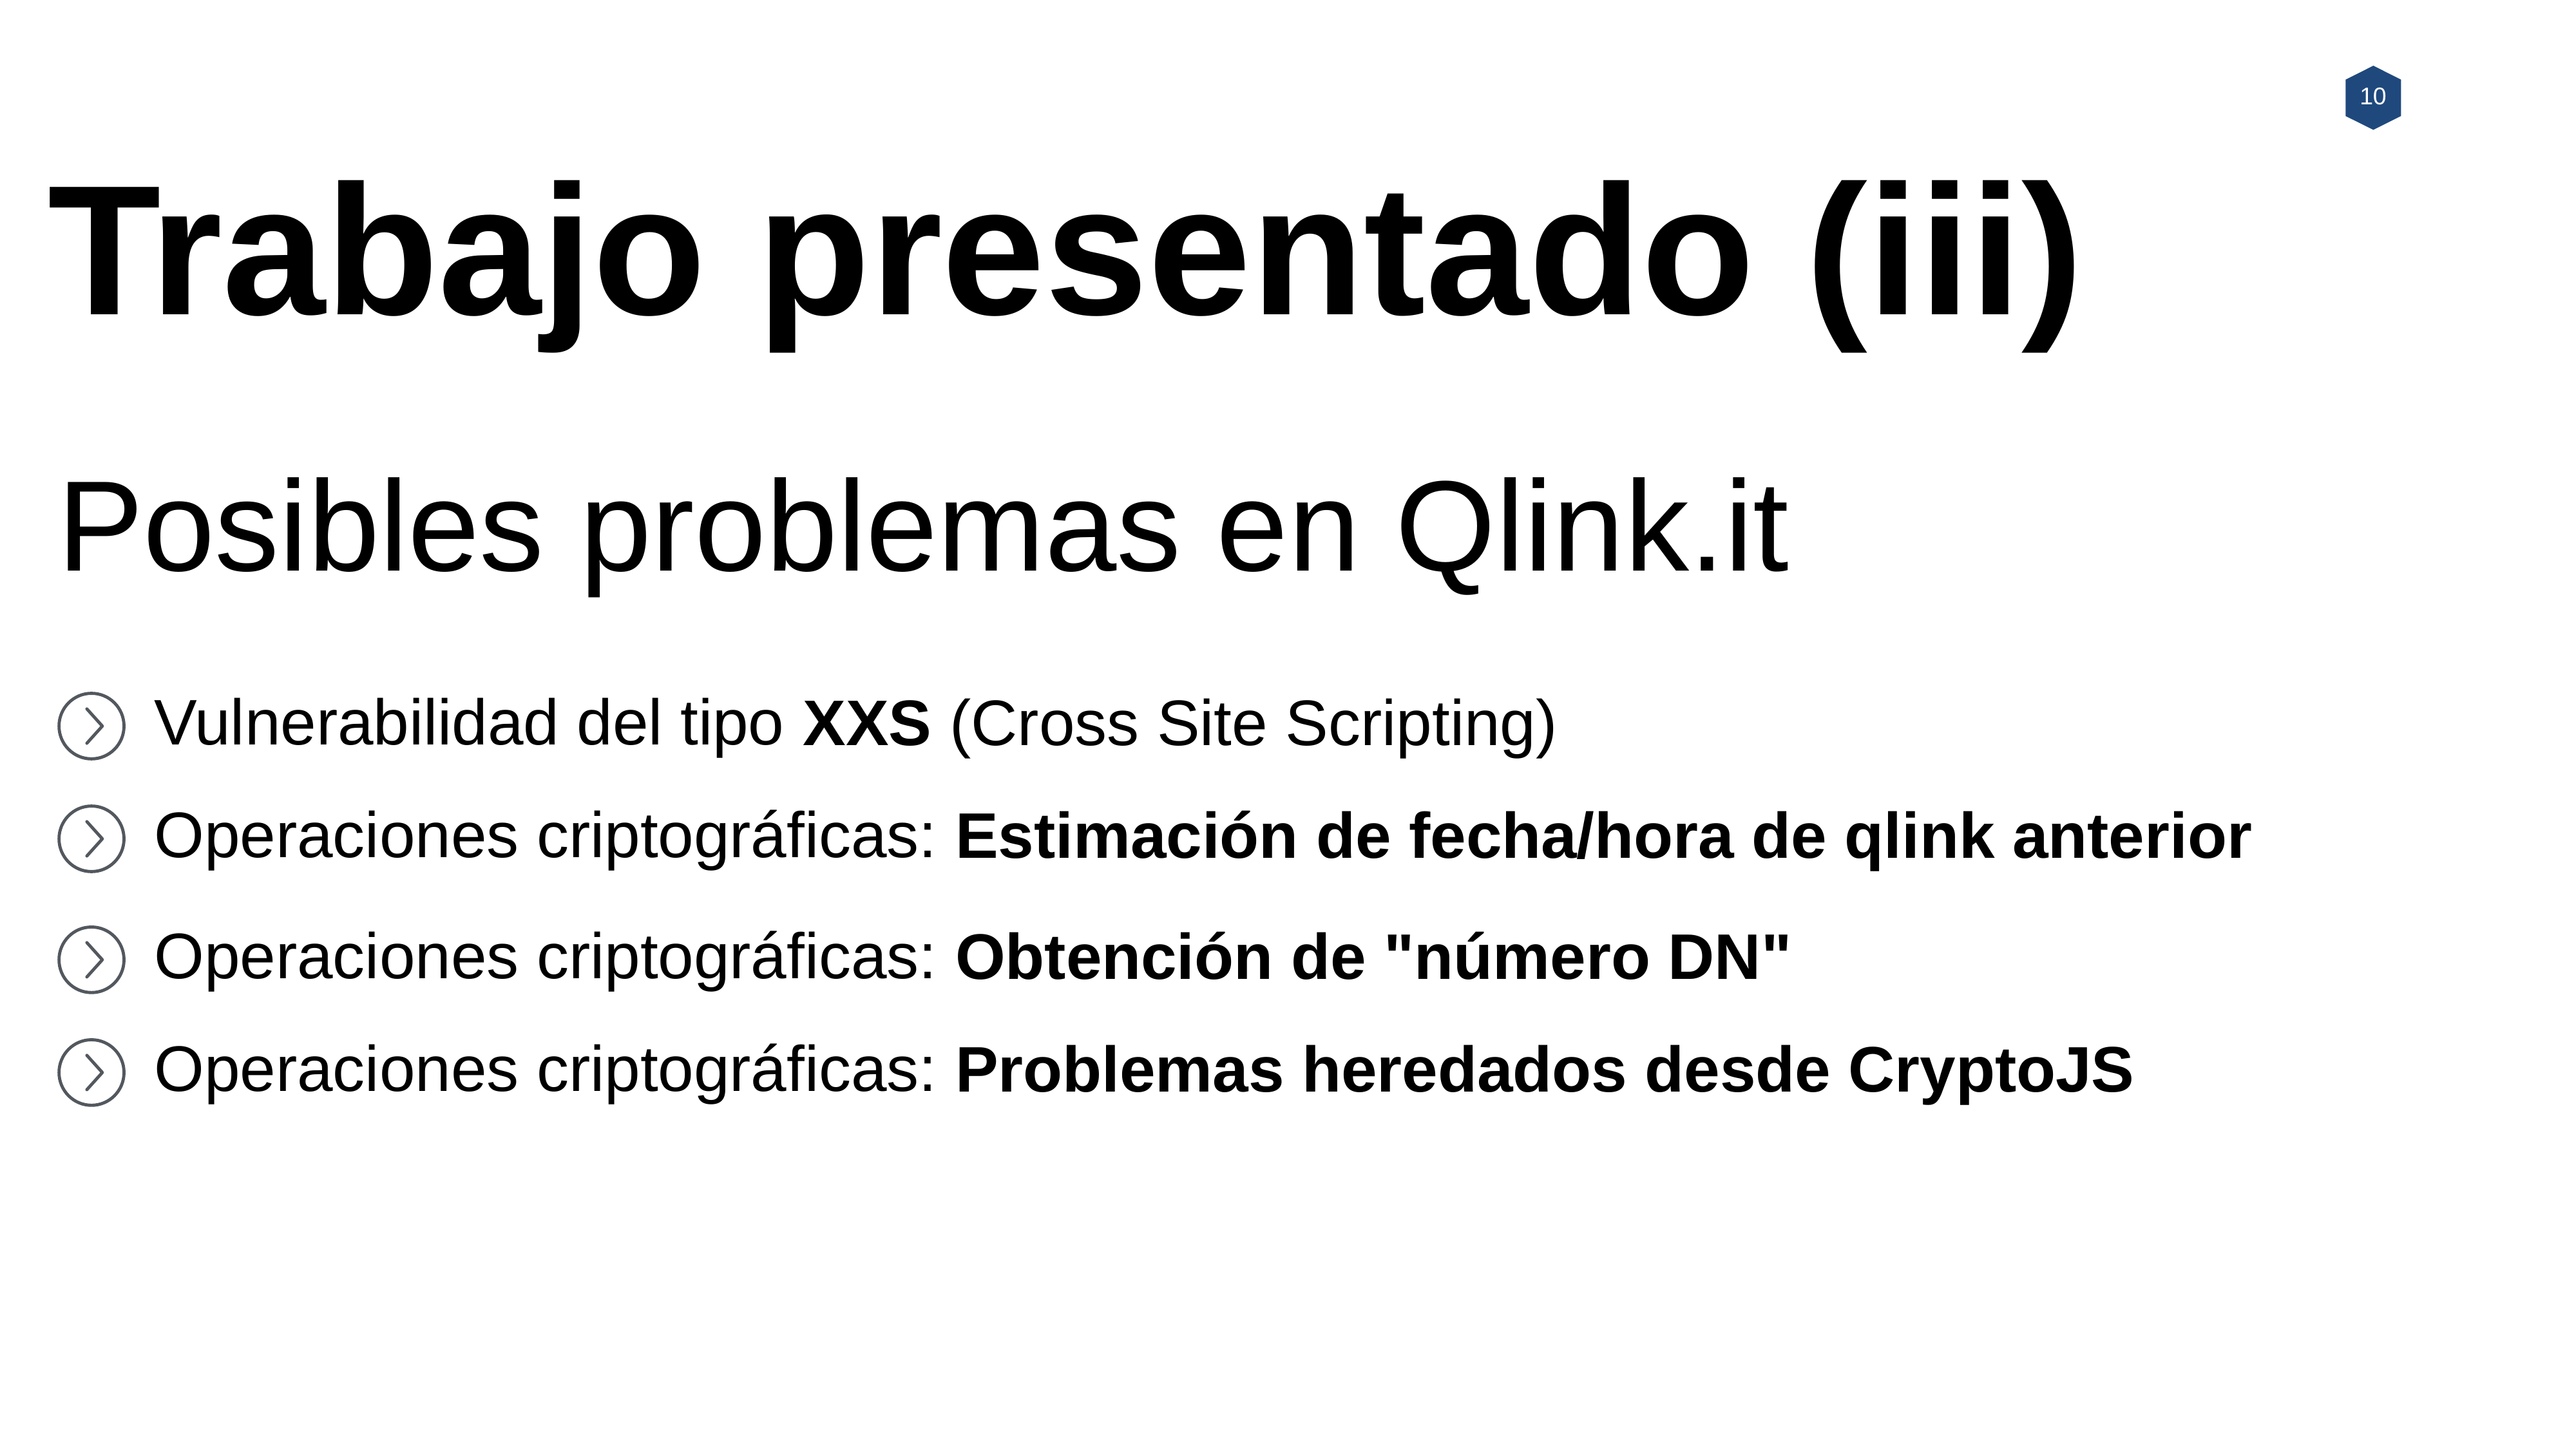

Trabajo presentado (iii)
Posibles problemas en Qlink.it

Vulnerabilidad del tipo XXS (Cross Site Scripting)

Operaciones criptográficas: Estimación de fecha/hora de qlink anterior

Operaciones criptográficas: Obtención de "número DN"

Operaciones criptográficas: Problemas heredados desde CryptoJS